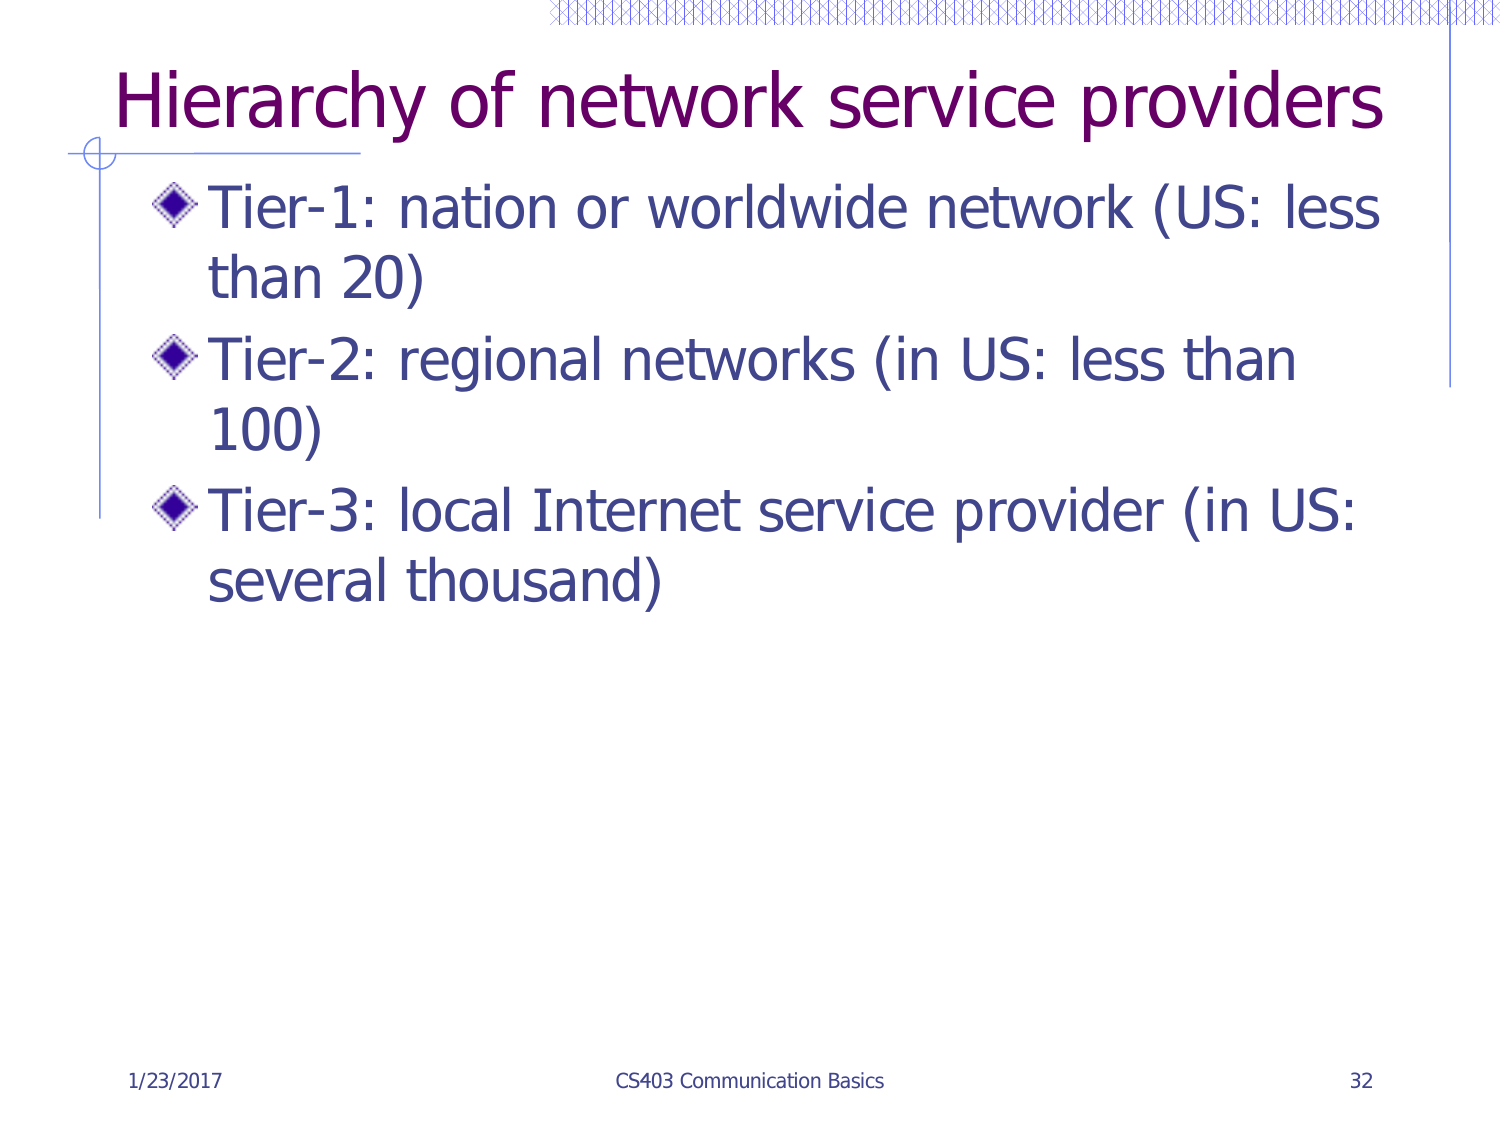

# Hierarchy of network service providers
Tier-1: nation or worldwide network (US: less than 20)
Tier-2: regional networks (in US: less than 100)
Tier-3: local Internet service provider (in US: several thousand)

1/23/2017
CS403 Communication Basics
32